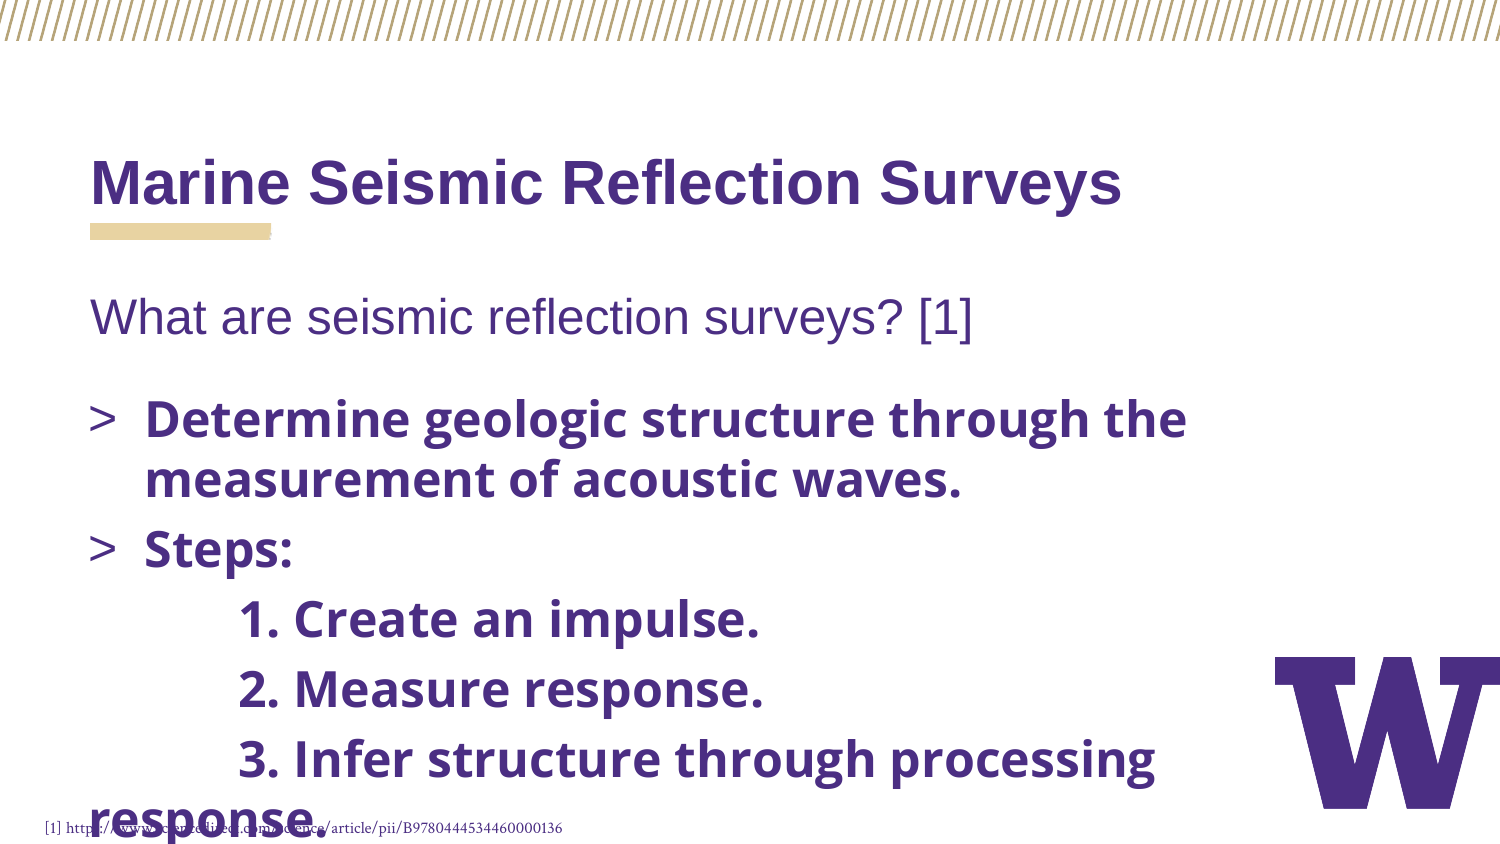

# Marine Seismic Reflection Surveys
What are seismic reflection surveys? [1]
Determine geologic structure through the measurement of acoustic waves.
Steps:
	1. Create an impulse.
	2. Measure response.
	3. Infer structure through processing response.

[1] https://www.sciencedirect.com/science/article/pii/B9780444534460000136